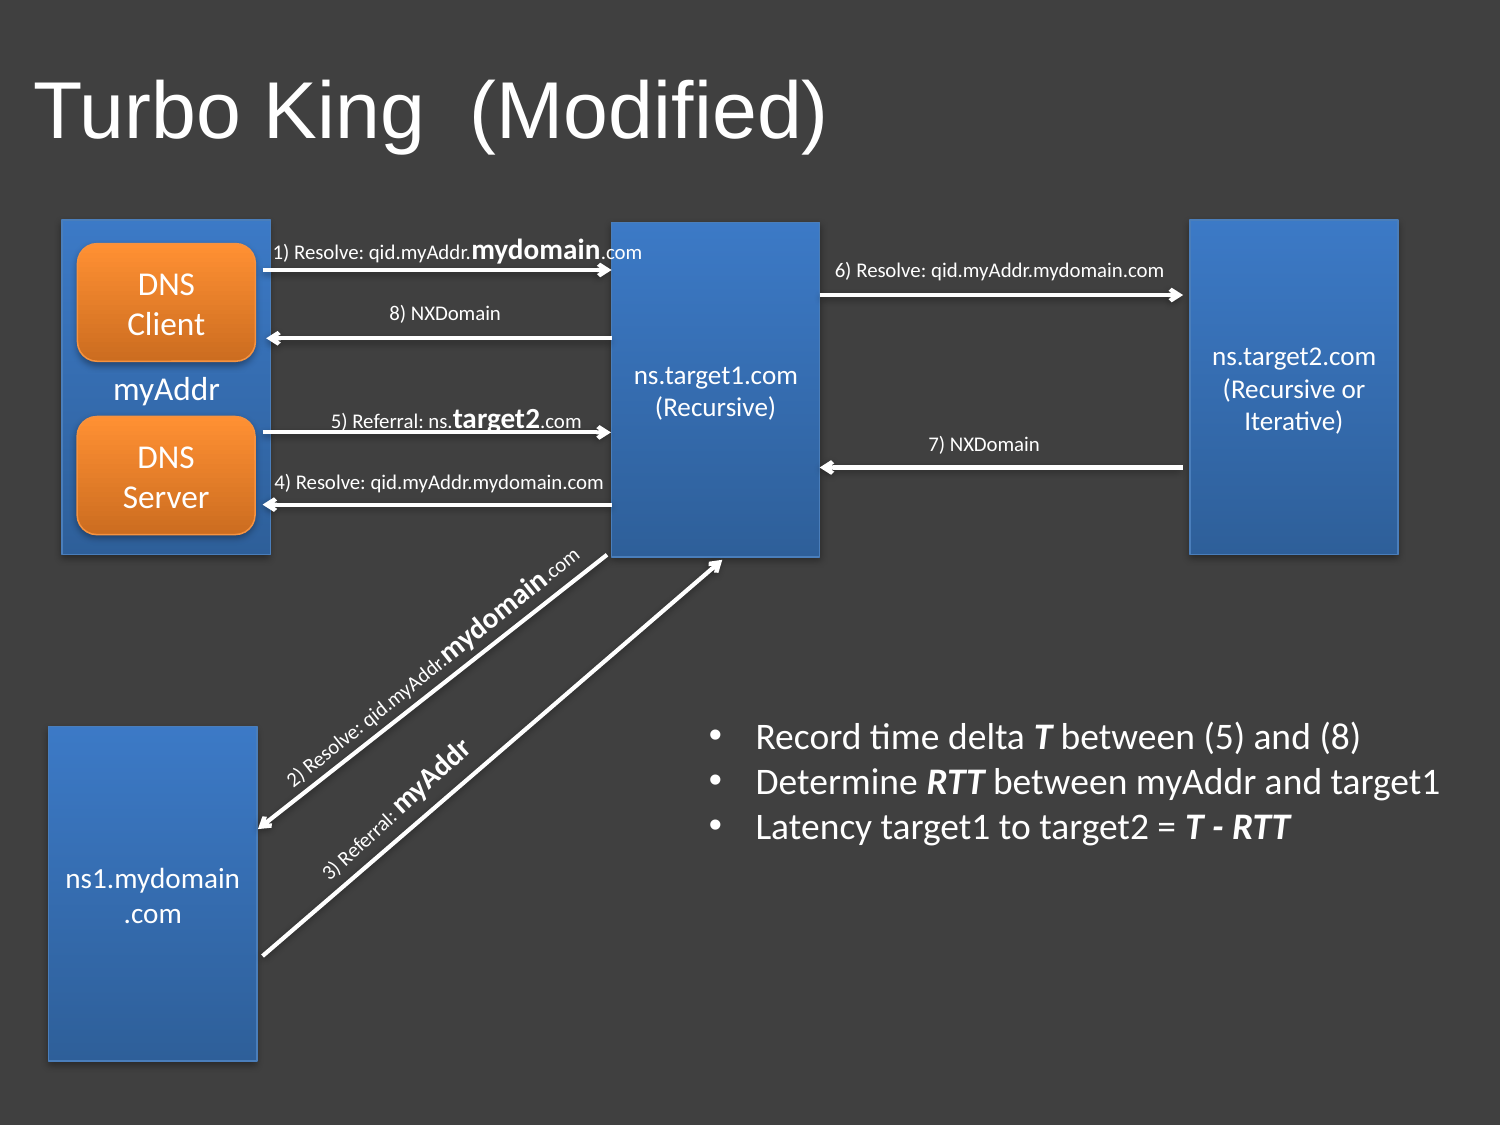

# Turbo King  (Modified)
myAddr
DNS Client
DNS Server
ns.target2.com
(Recursive or Iterative)
ns.target1.com
(Recursive)
1) Resolve: qid.myAddr.mydomain.com
6) Resolve: qid.myAddr.mydomain.com
8) NXDomain
5) Referral: ns.target2.com
7) NXDomain
4) Resolve: qid.myAddr.mydomain.com
2) Resolve: qid.myAddr.mydomain.com
3) Referral: myAddr
Record time delta T between (5) and (8)
Determine RTT between myAddr and target1
Latency target1 to target2 = T - RTT

ns1.mydomain.com